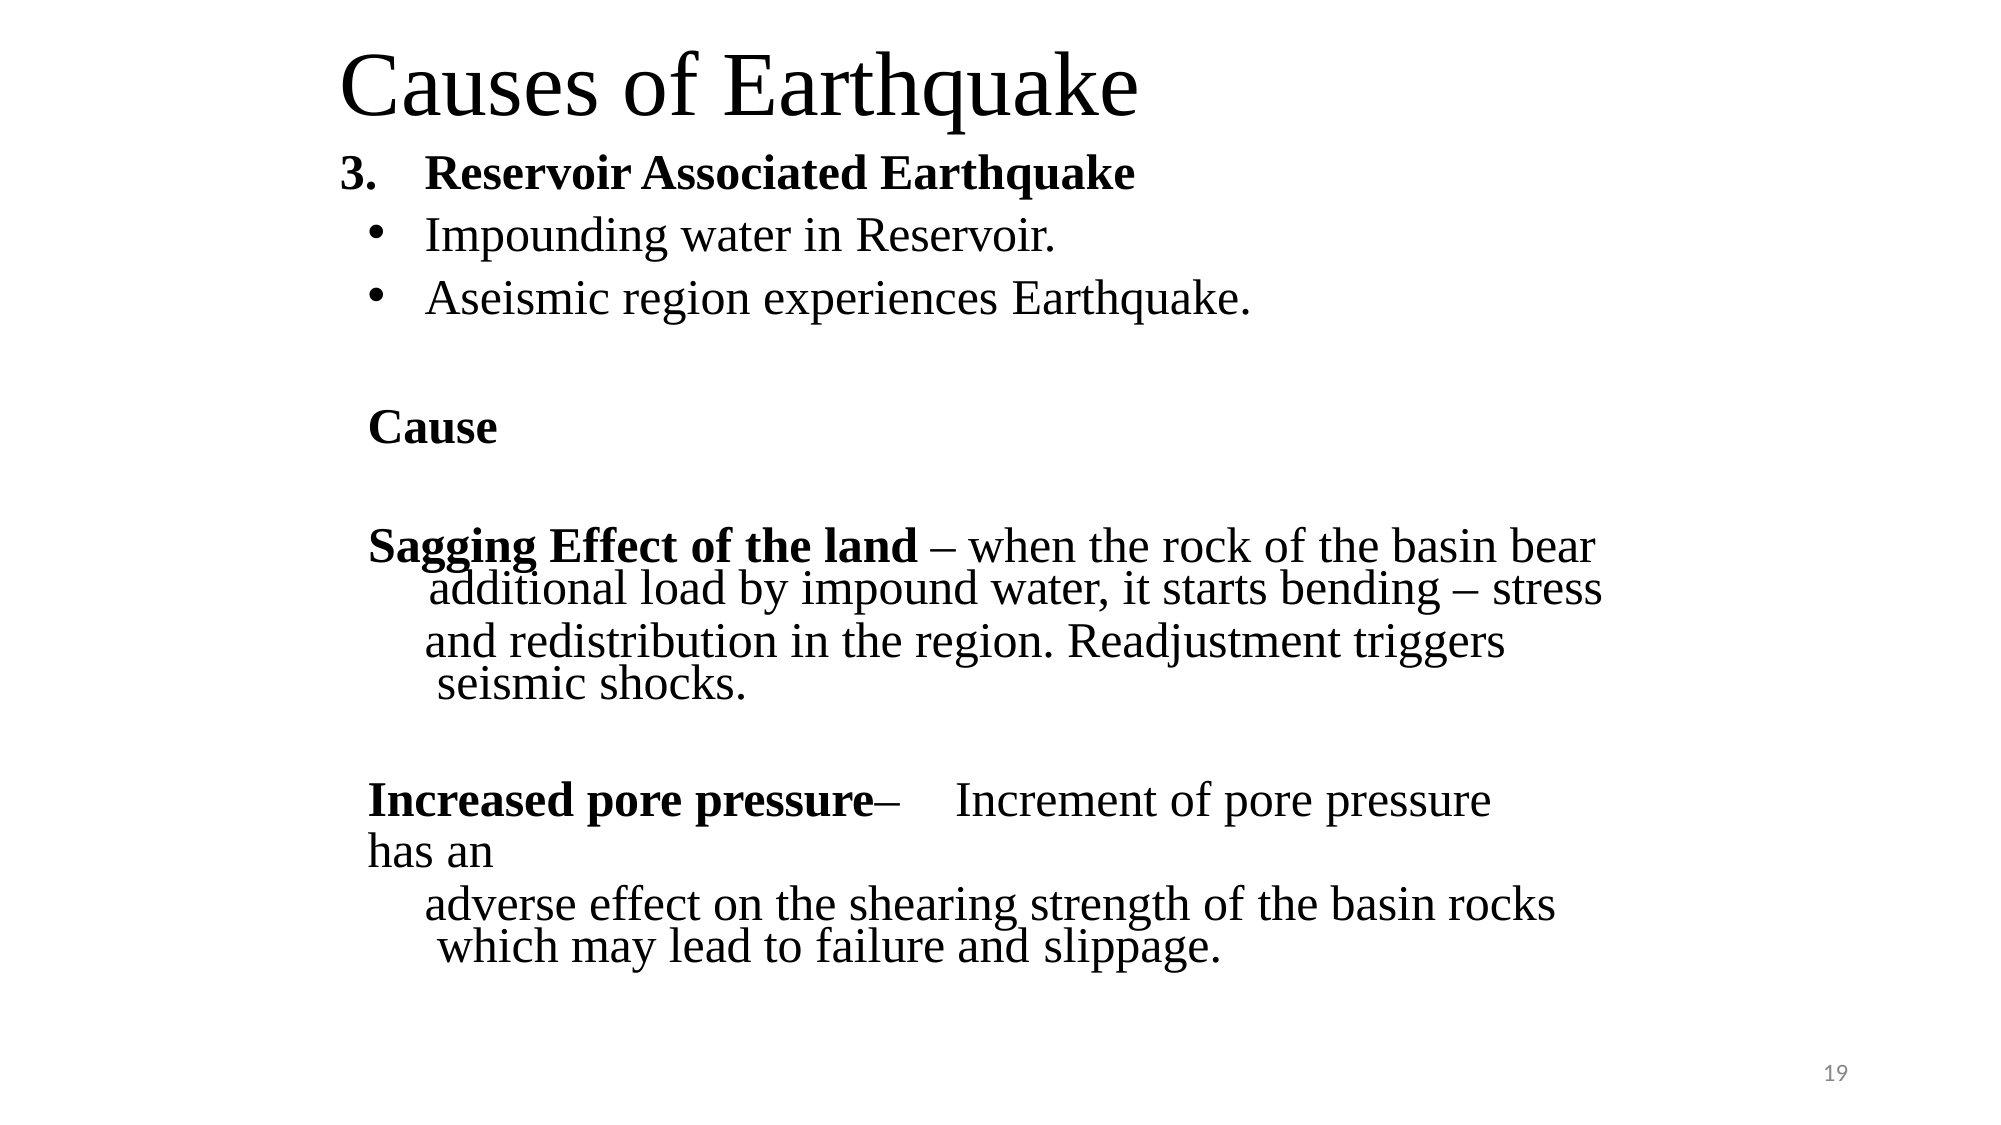

# Causes of Earthquake
3.	Reservoir Associated Earthquake
Impounding water in Reservoir.
Aseismic region experiences Earthquake.

Cause

Sagging Effect of the land – when the rock of the basin bear
additional load by impound water, it starts bending – stress
and redistribution in the region. Readjustment triggers  seismic shocks.

Increased pore pressure–	Increment of pore pressure has an
adverse effect on the shearing strength of the basin rocks  which may lead to failure and slippage.
19